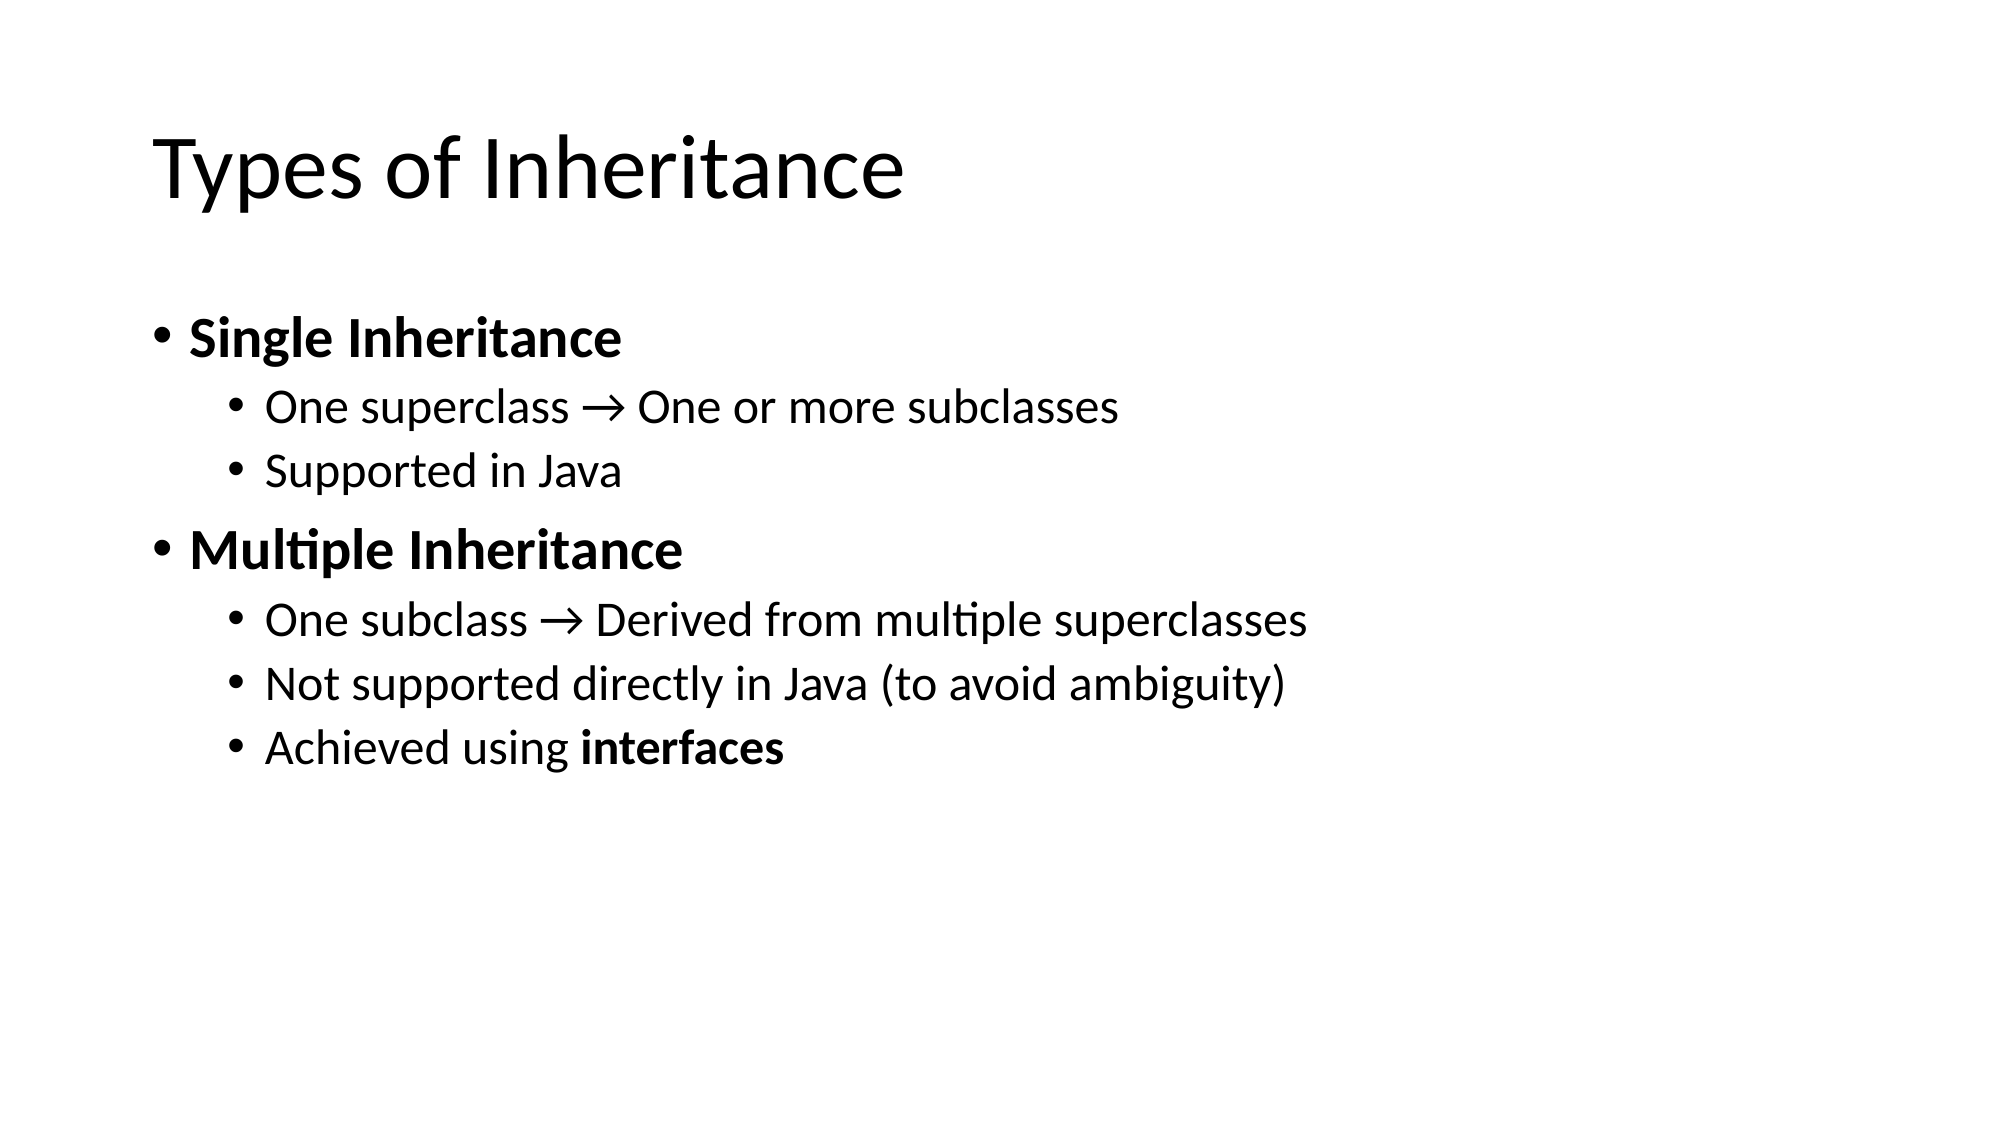

# Types of Inheritance
Single Inheritance
One superclass → One or more subclasses
Supported in Java
Multiple Inheritance
One subclass → Derived from multiple superclasses
Not supported directly in Java (to avoid ambiguity)
Achieved using interfaces